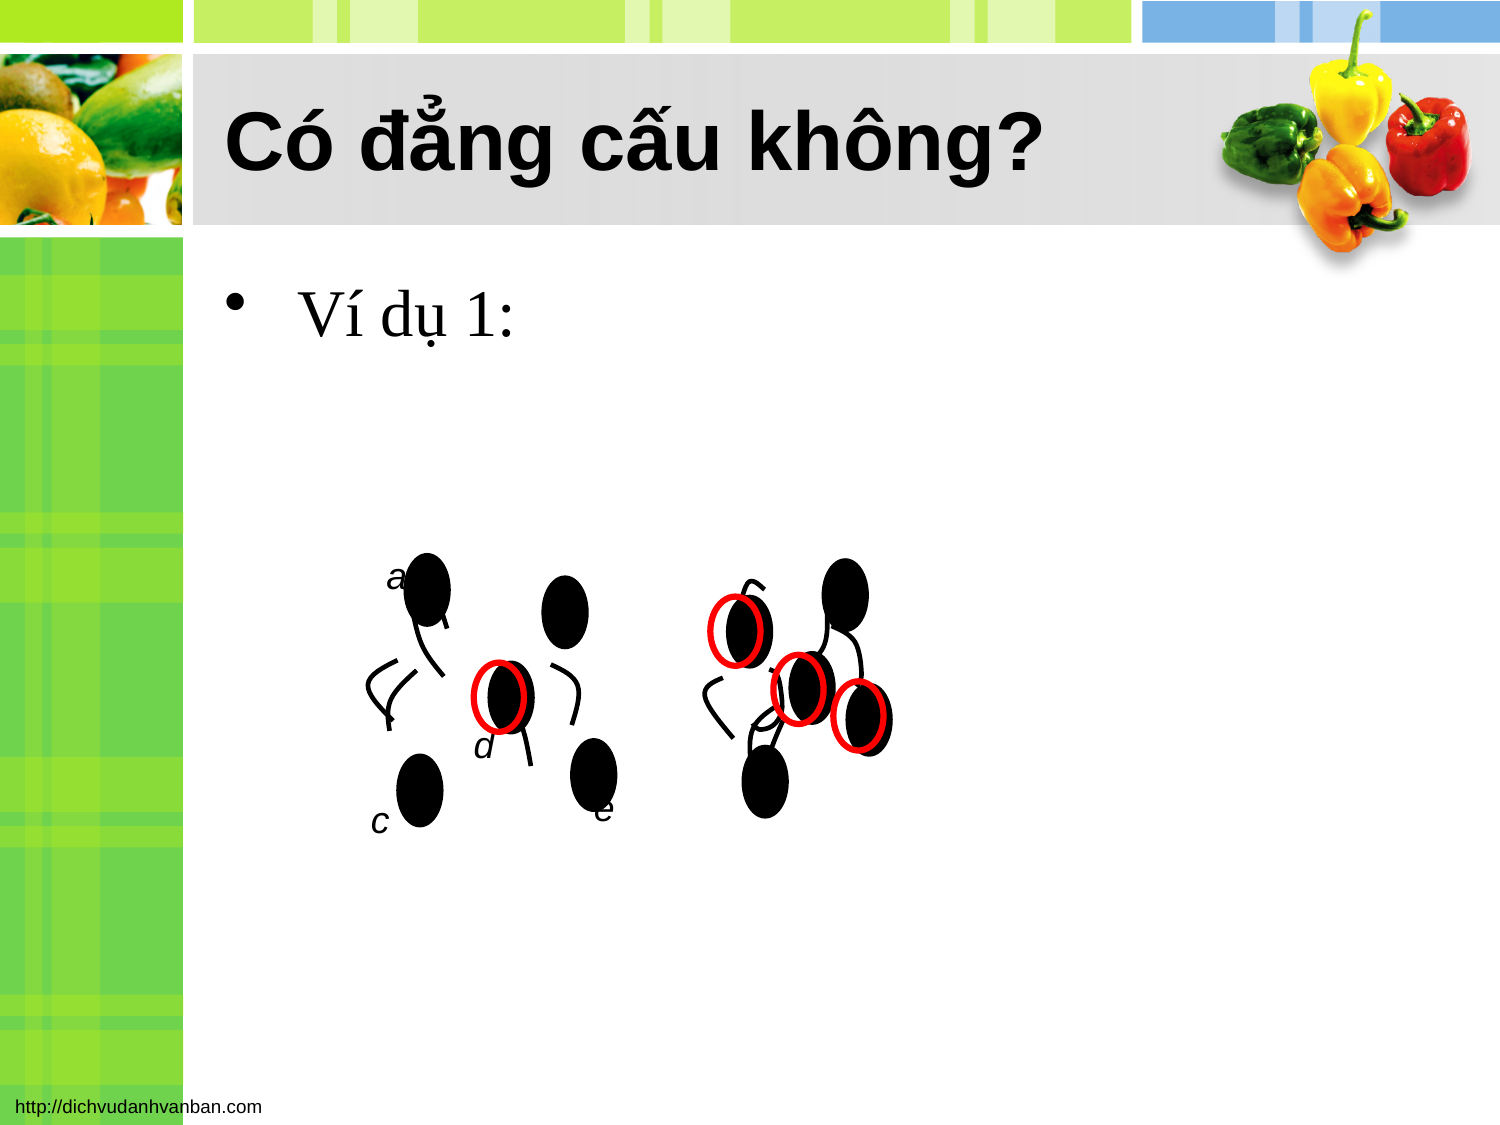

# Có đẳng cấu không?
 Ví dụ 1:
a

b

d

e
c
138